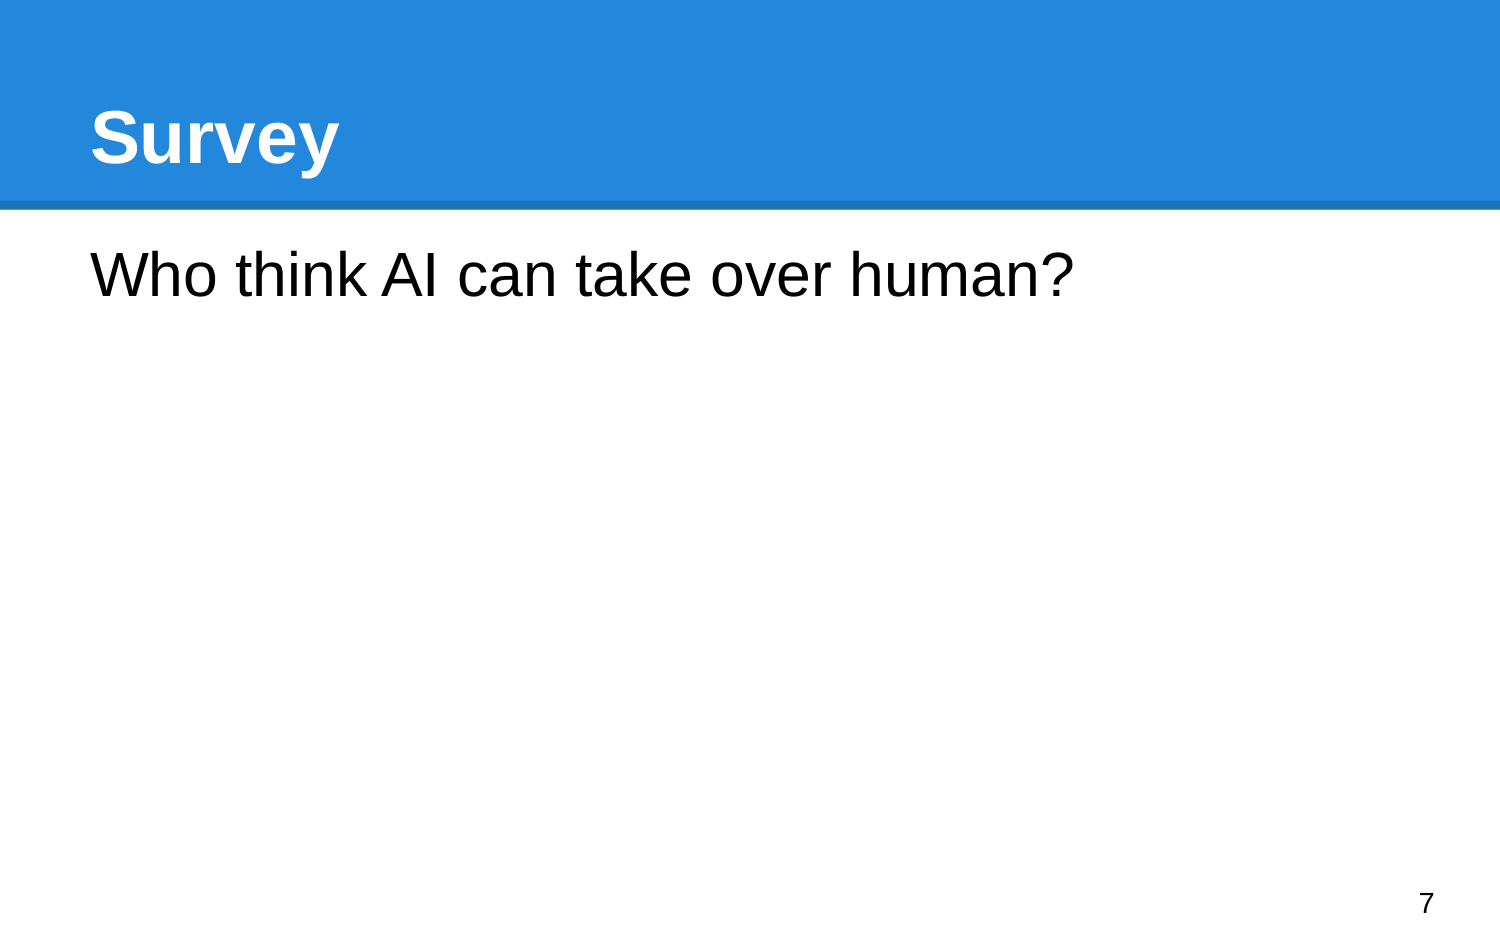

# Survey
Who think AI can take over human?
7